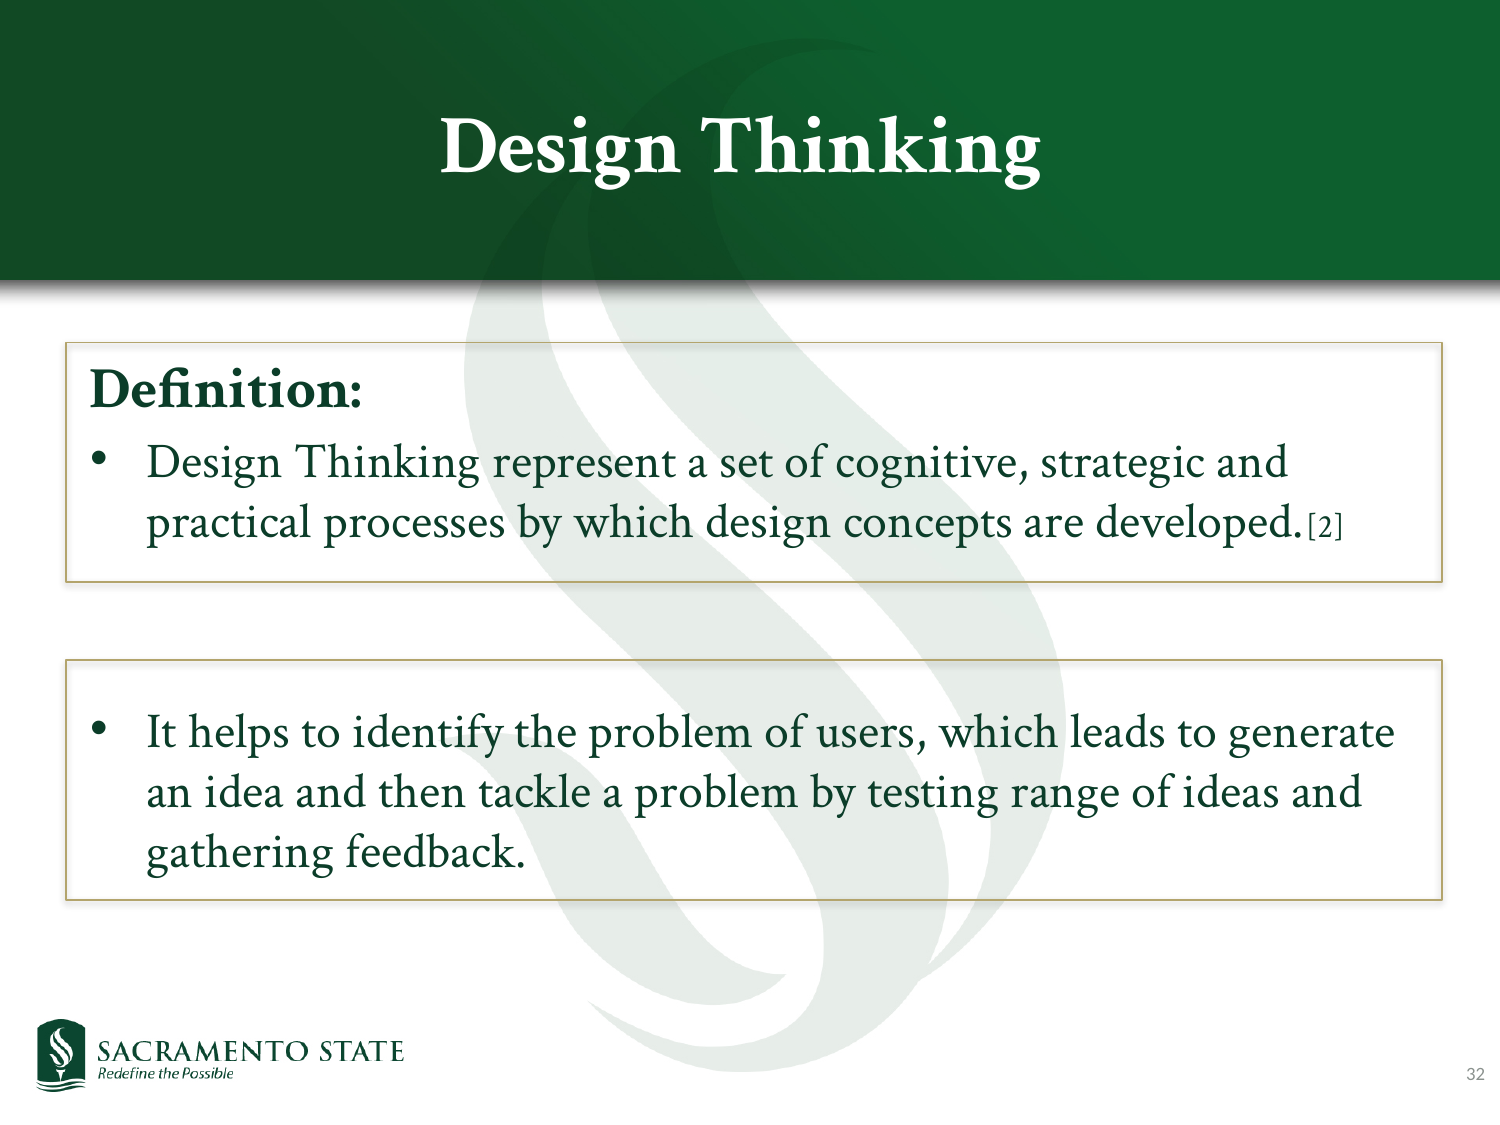

# Design Thinking
Definition:

Design Thinking represent a set of cognitive, strategic and practical processes by which design concepts are developed.[2]

It helps to identify the problem of users, which leads to generate an idea and then tackle a problem by testing range of ideas and gathering feedback.

32